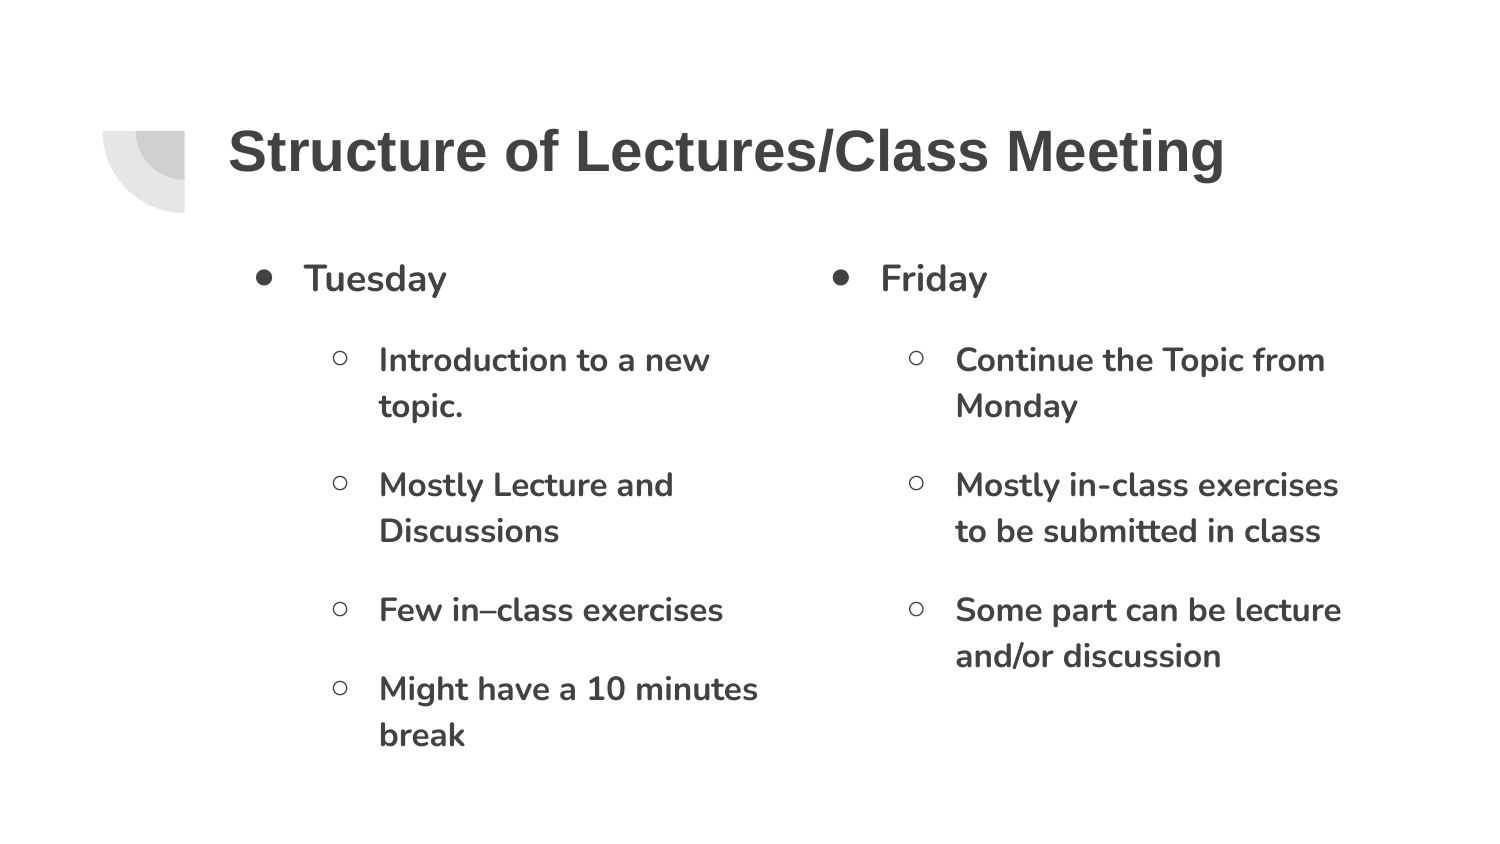

# Structure of Lectures/Class Meeting
Tuesday
Introduction to a new topic.
Mostly Lecture and Discussions
Few in–class exercises
Might have a 10 minutes break
Friday
Continue the Topic from Monday
Mostly in-class exercises to be submitted in class
Some part can be lecture and/or discussion